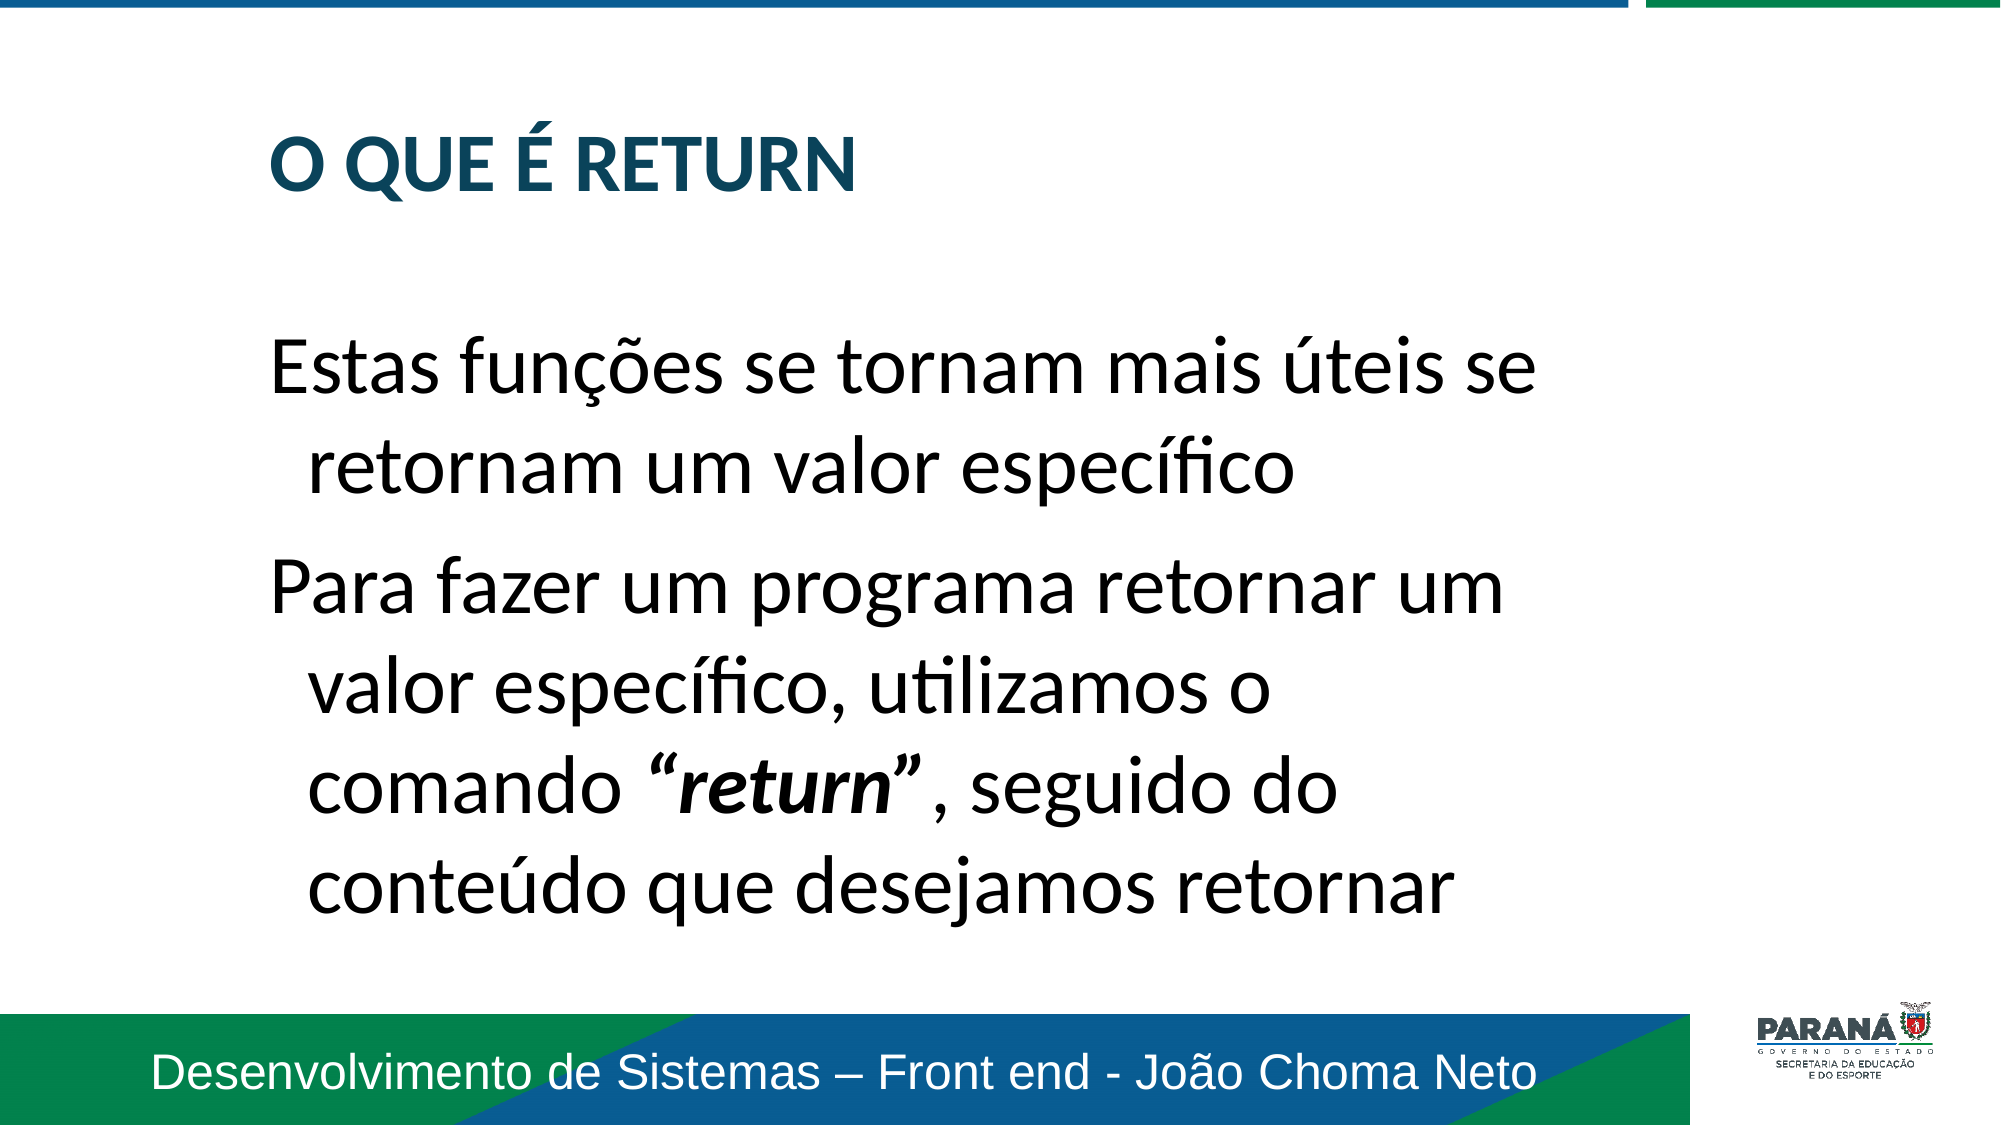

O QUE É RETURN
Estas funções se tornam mais úteis se retornam um valor específico
Para fazer um programa retornar um valor específico, utilizamos o comando “return”, seguido do conteúdo que desejamos retornar